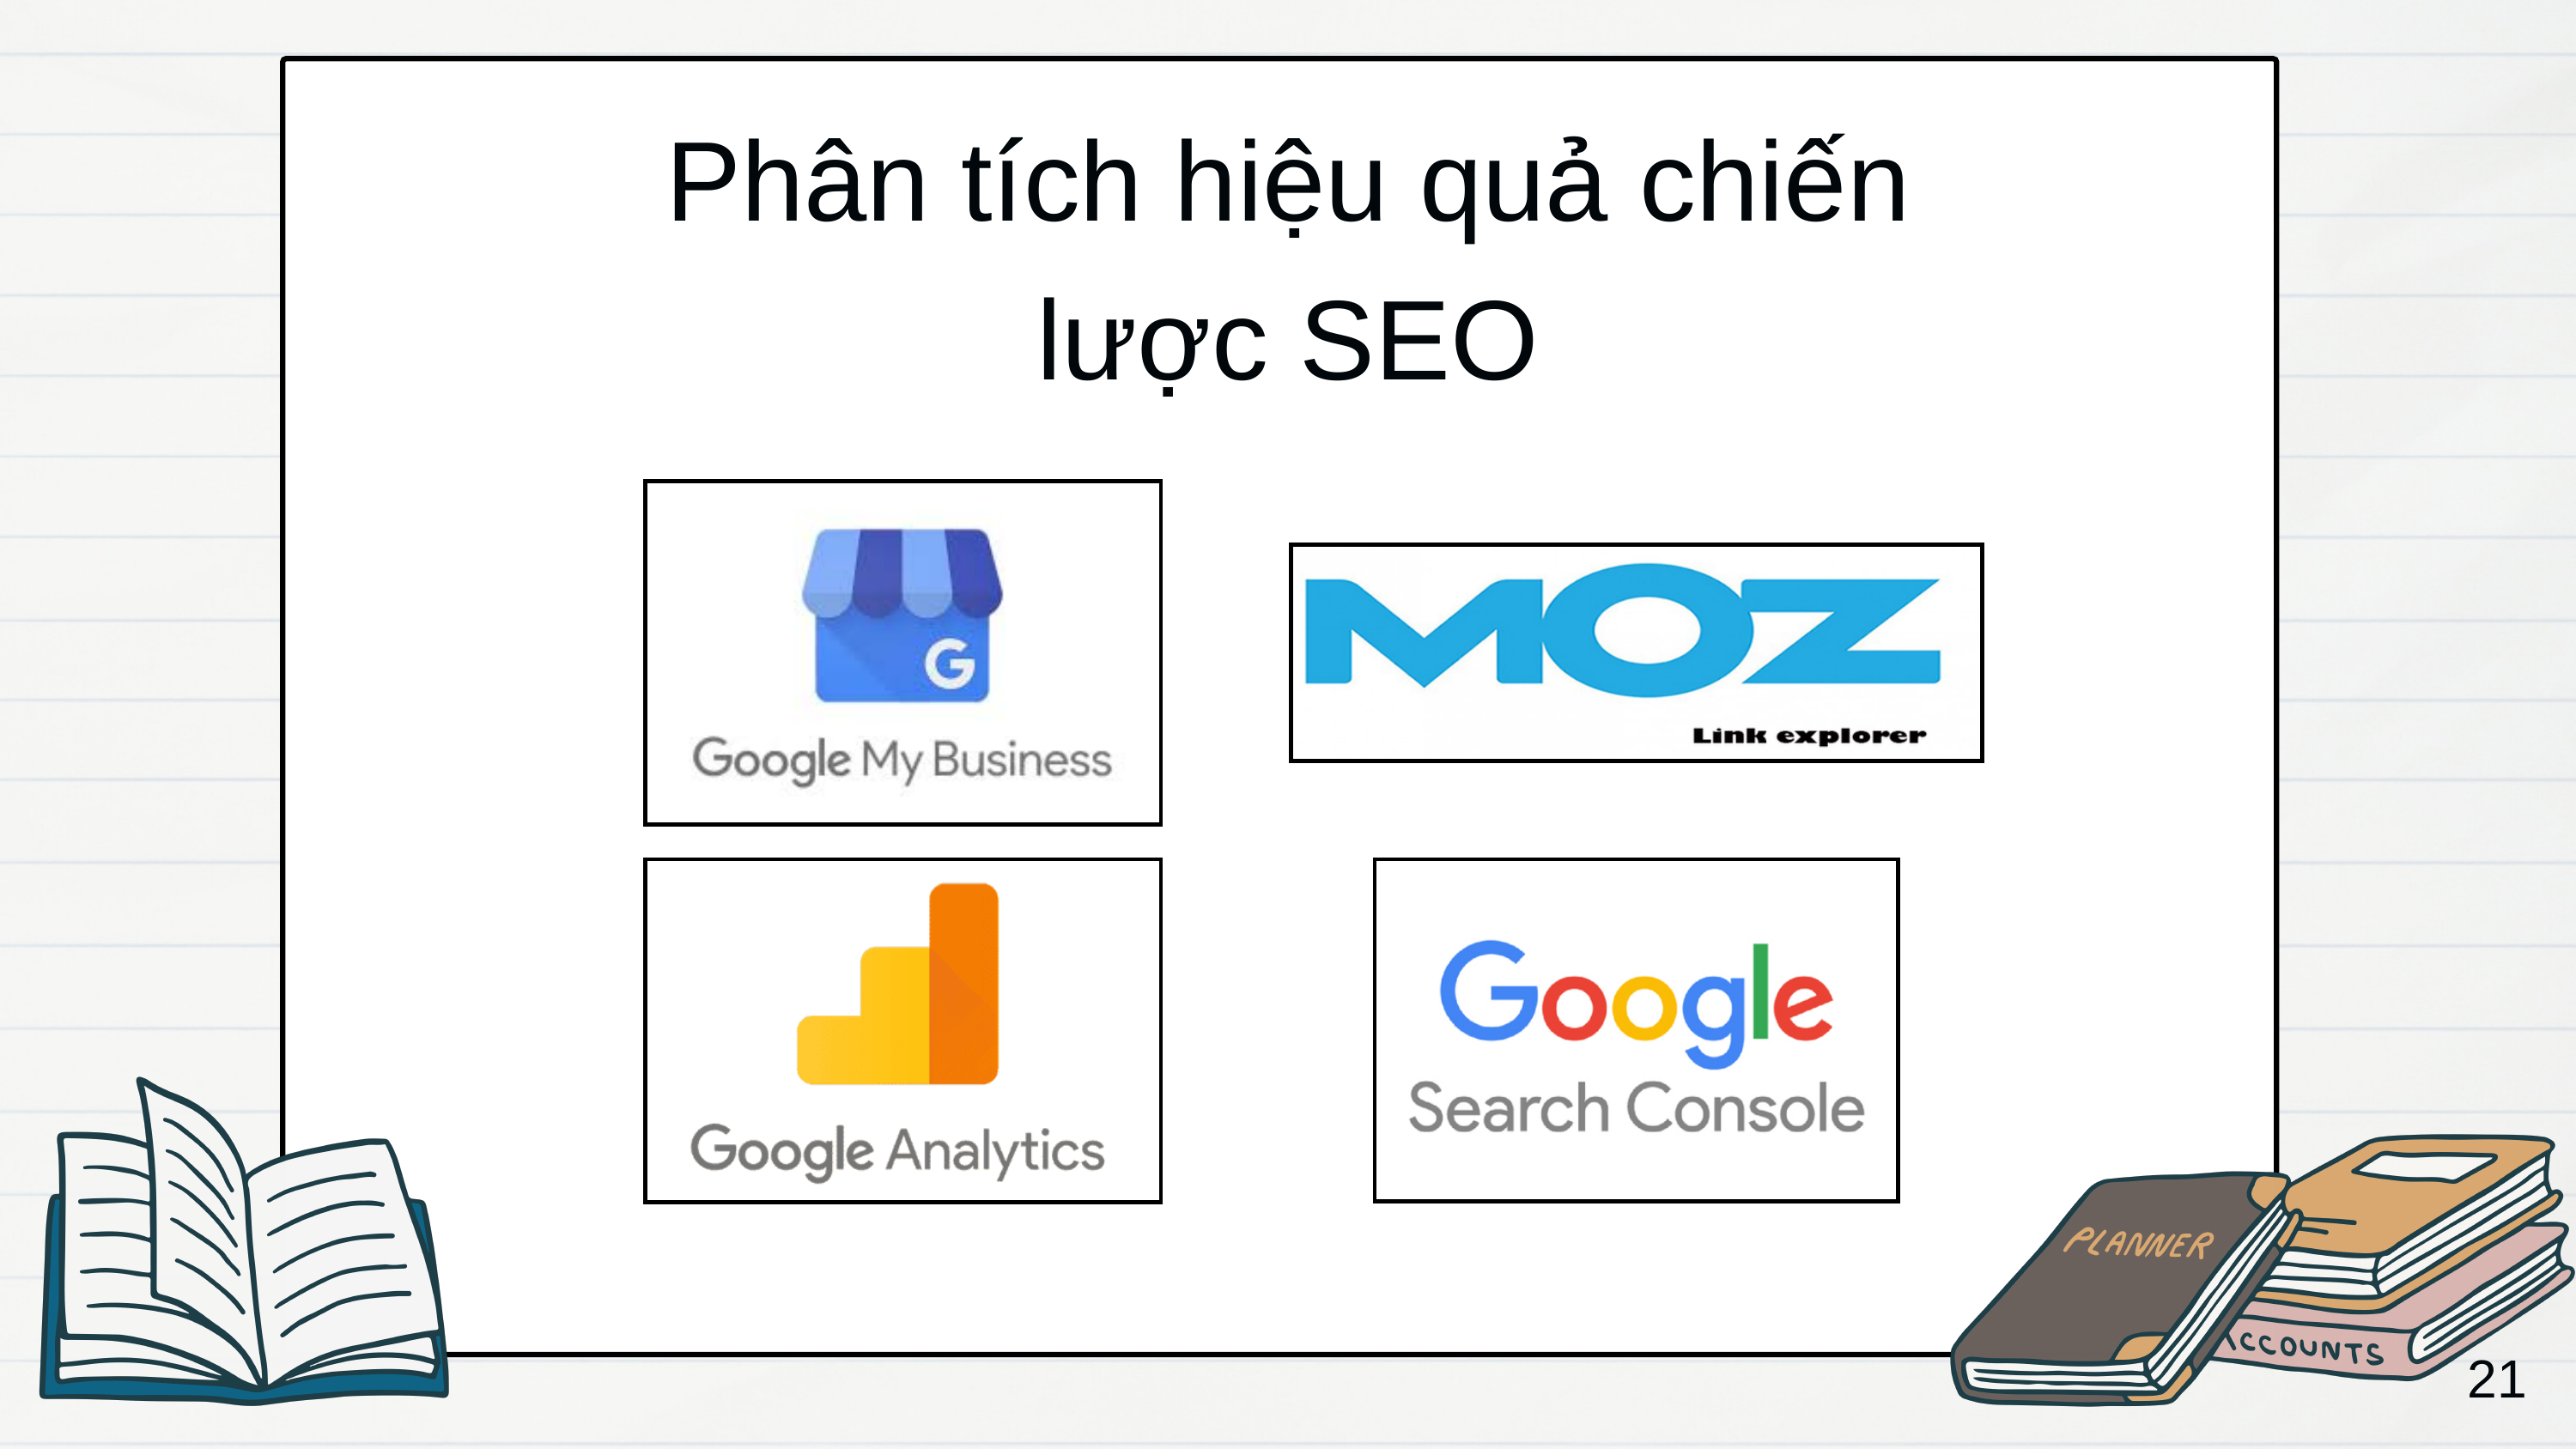

Phân tích hiệu quả chiến lược SEO

21